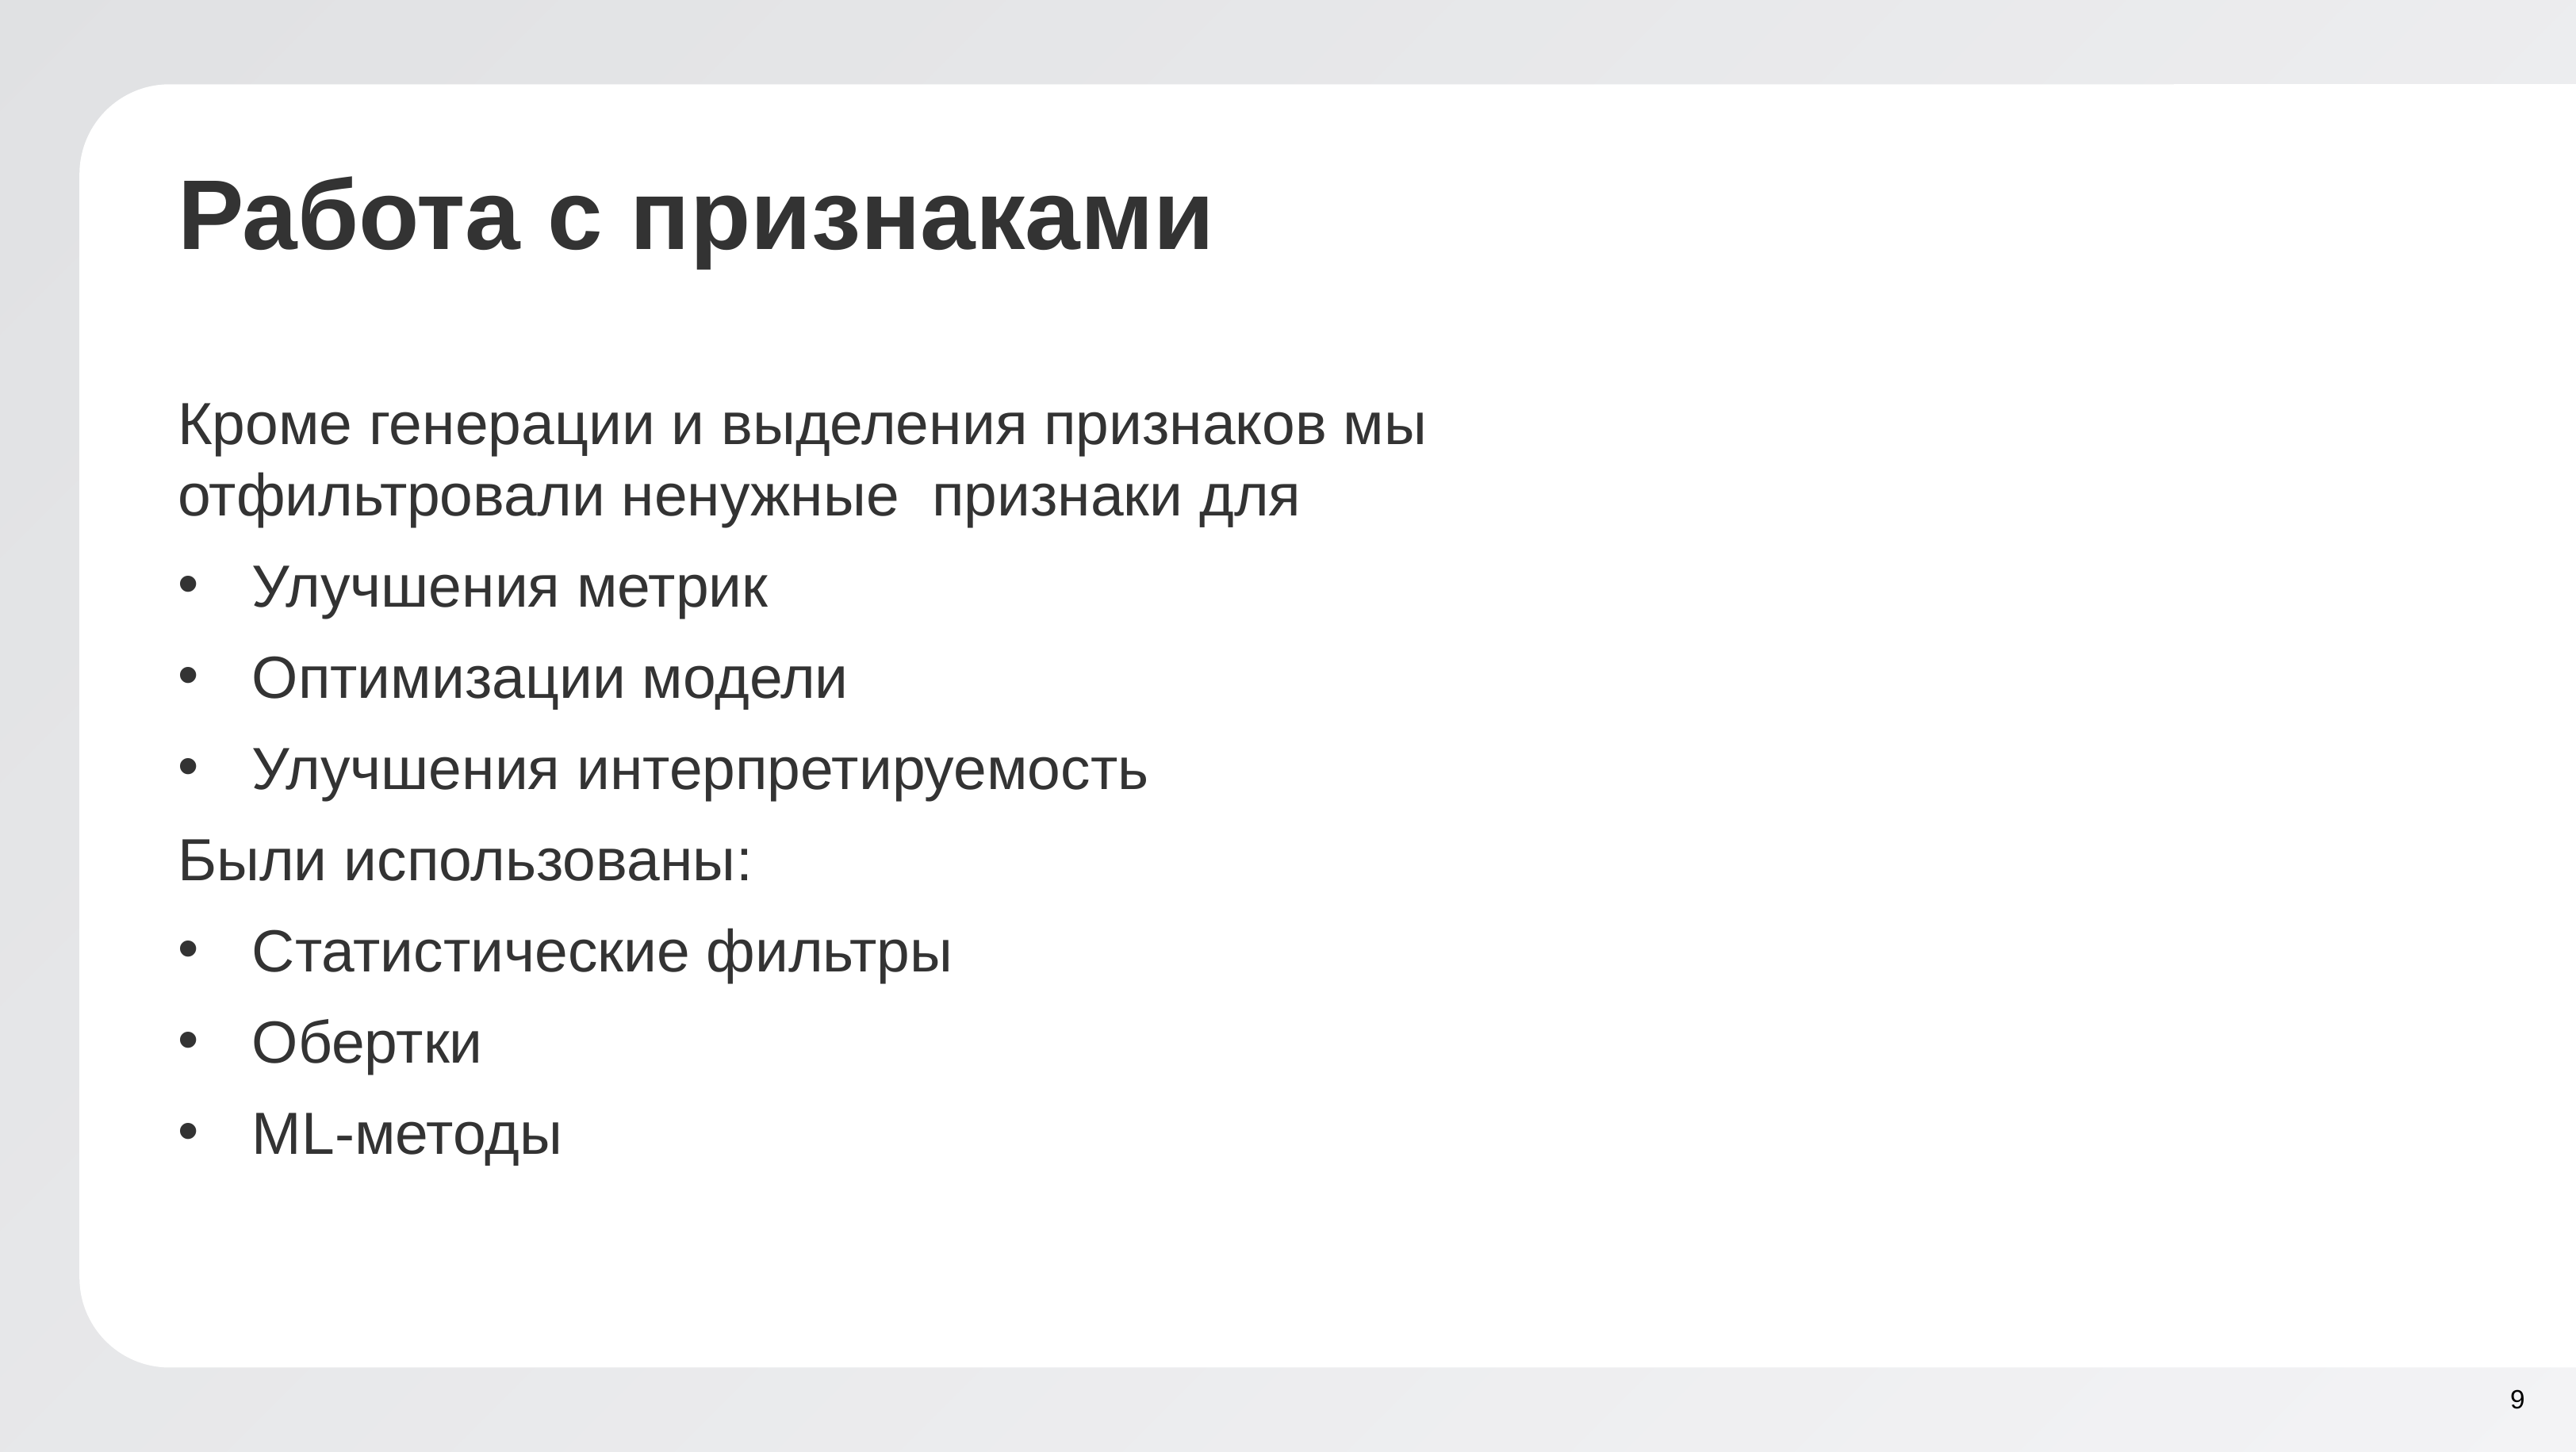

Работа с признаками
Кроме генерации и выделения признаков мы отфильтровали ненужные  признаки для
Улучшения метрик
Оптимизации модели
Улучшения интерпретируемость
Были использованы:
Статистические фильтры
Обертки
ML-методы

9